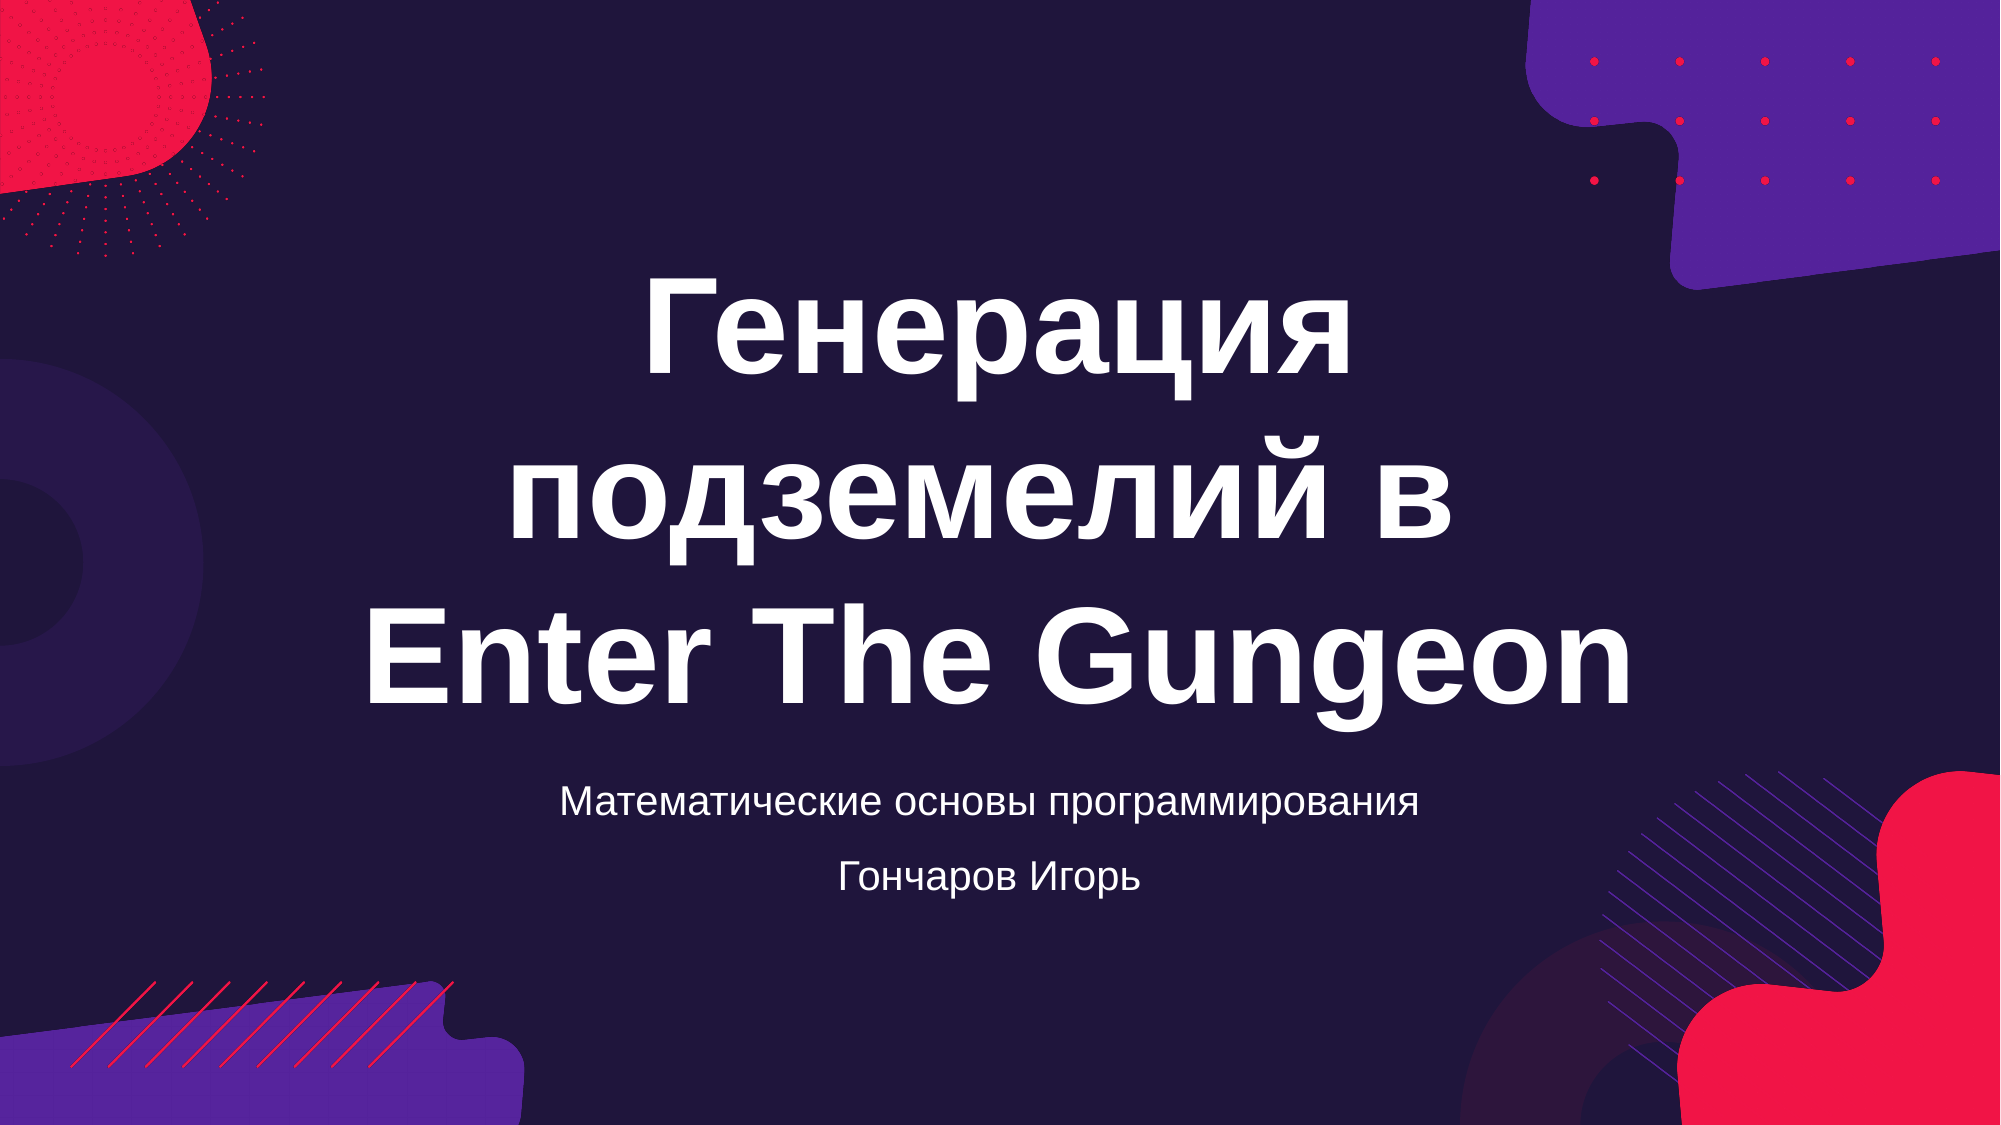

Генерация
подземелий в
Enter The Gungeon
Математические основы программирования
Гончаров Игорь